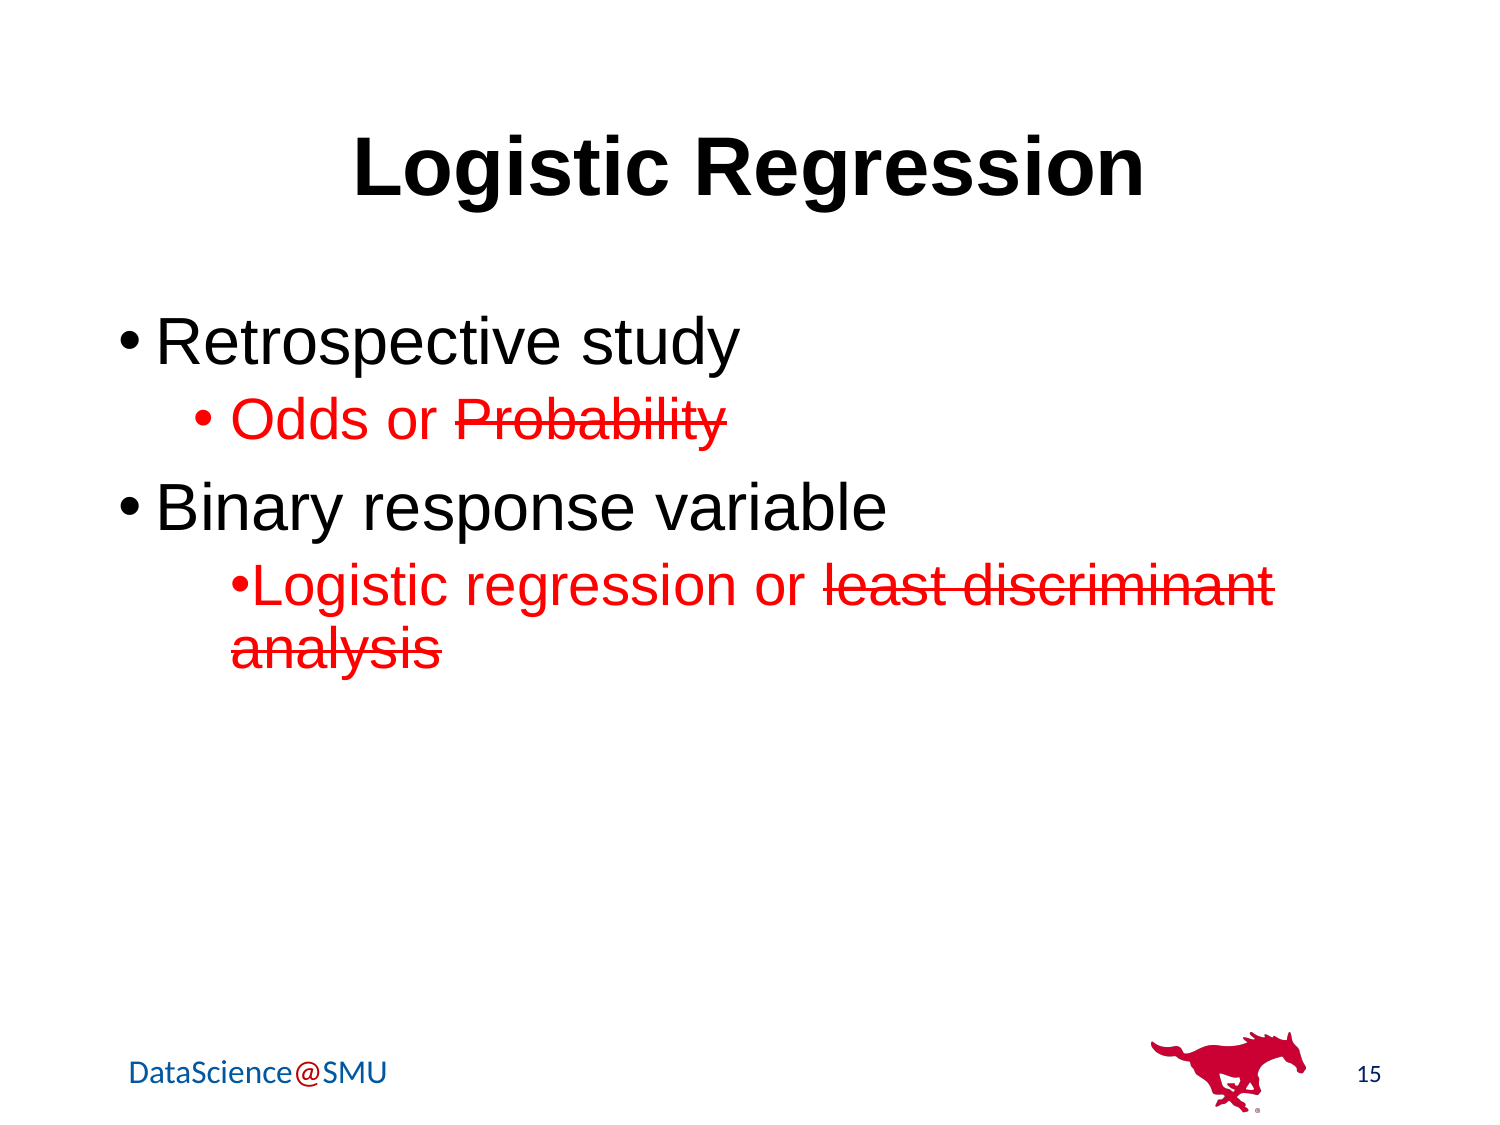

# Logistic Regression
Retrospective study
Odds or Probability
Binary response variable
Logistic regression or least discriminant analysis

15